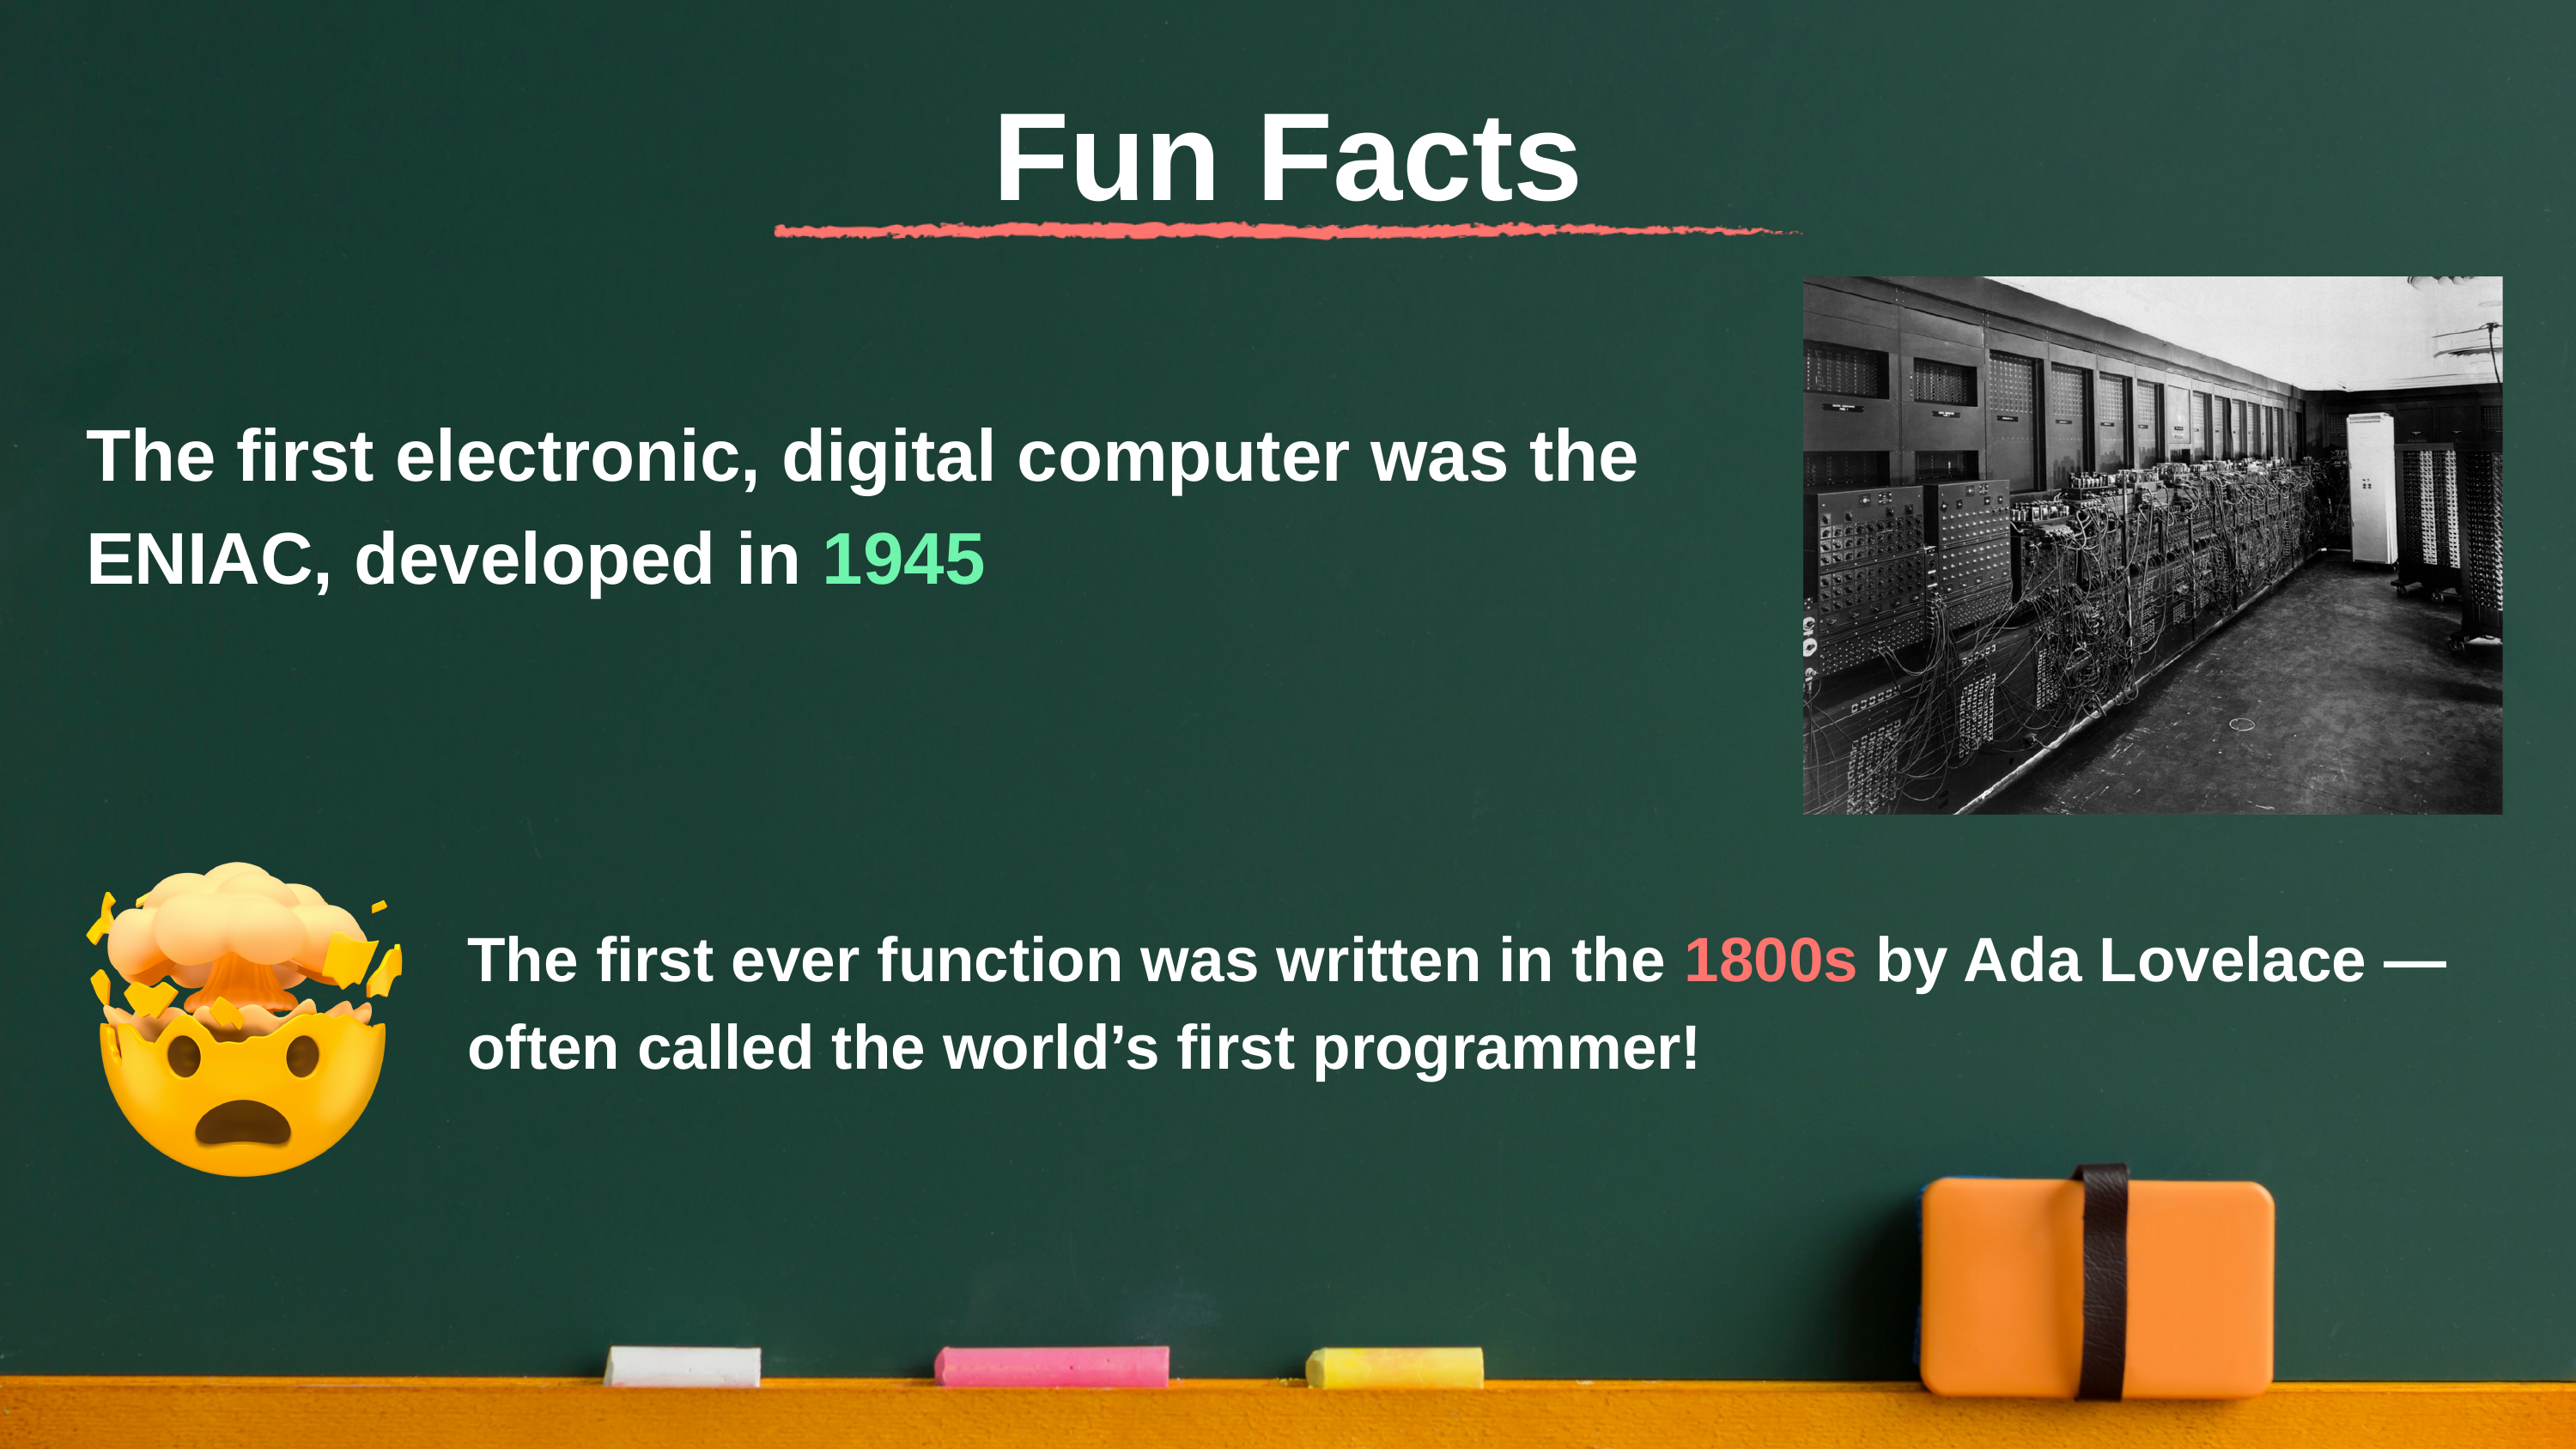

Fun Facts

The first electronic, digital computer was the ENIAC, developed in 1945

The first ever function was written in the 1800s by Ada Lovelace — often called the world’s first programmer!